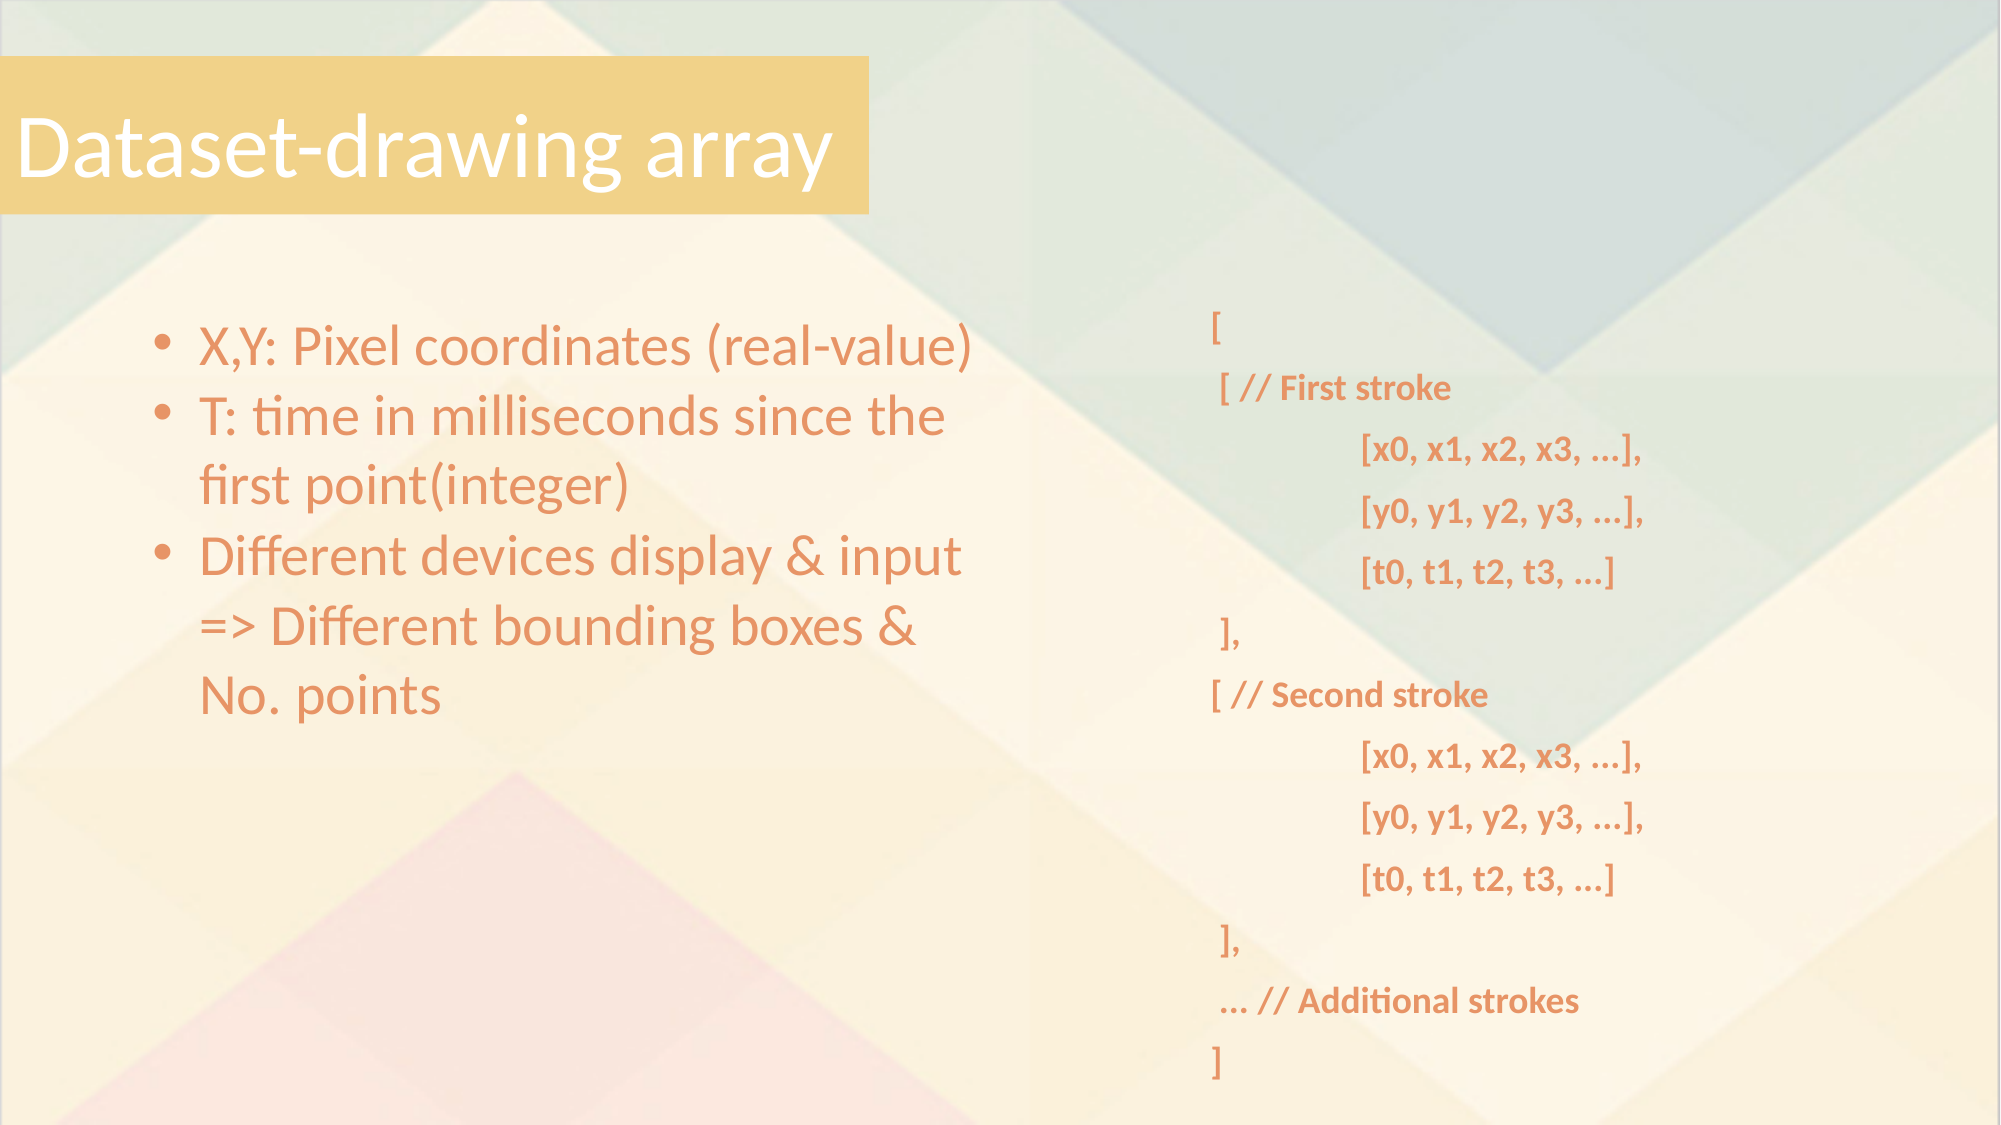

# Dataset-drawing array

X,Y: Pixel coordinates (real-value)
T: time in milliseconds since the first point(integer)
Different devices display & input
=> Different bounding boxes & No. points

[
 [ // First stroke
	[x0, x1, x2, x3, ...],
	[y0, y1, y2, y3, ...],
	[t0, t1, t2, t3, ...]
 ],
[ // Second stroke
	[x0, x1, x2, x3, ...],
	[y0, y1, y2, y3, ...],
	[t0, t1, t2, t3, ...]
 ],
 ... // Additional strokes
]